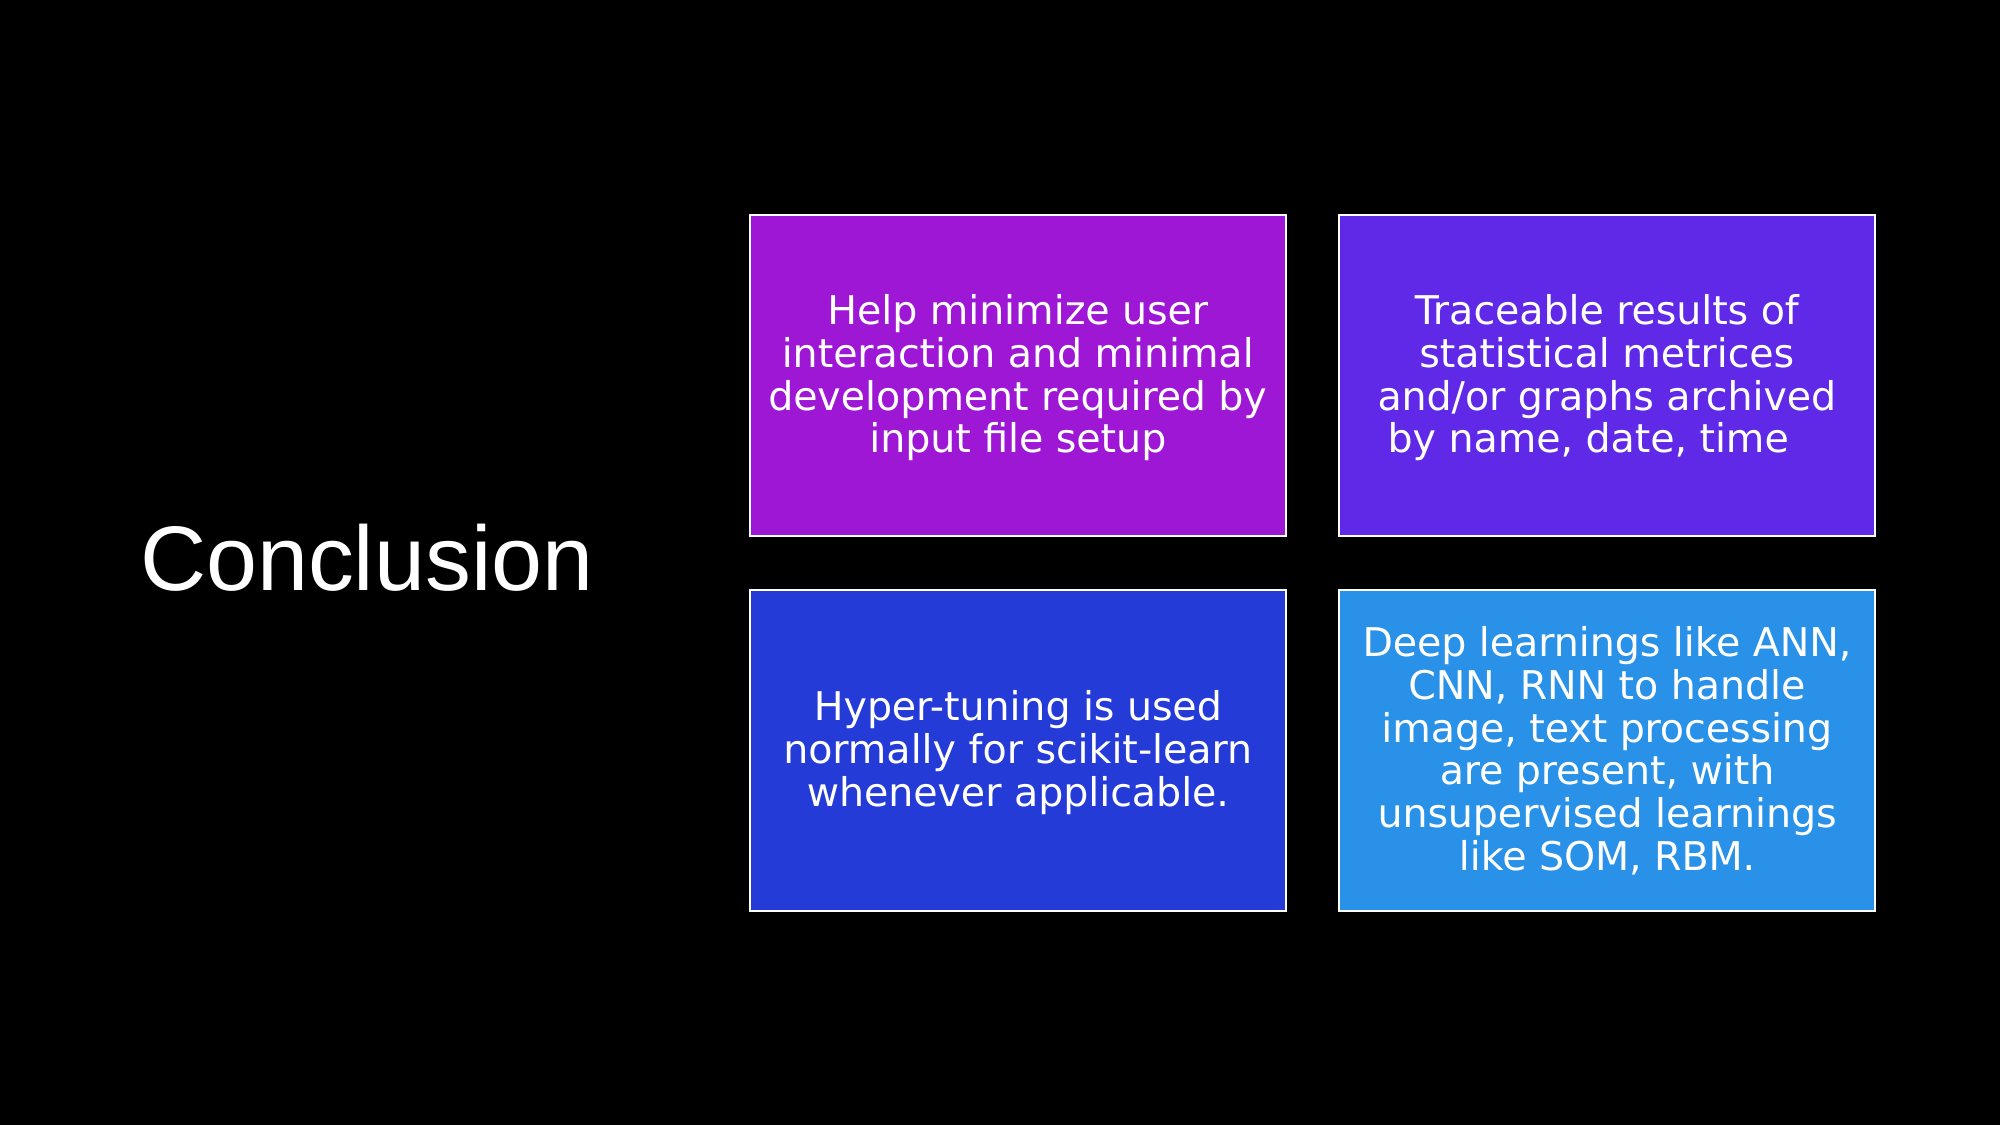

Help minimize user interaction and minimal development required by input file setup
Traceable results of statistical metrices and/or graphs archived by name, date, time
Hyper-tuning is used normally for scikit-learn whenever applicable.
Deep learnings like ANN, CNN, RNN to handle image, text processing are present, with unsupervised learnings like SOM, RBM.
# Conclusion